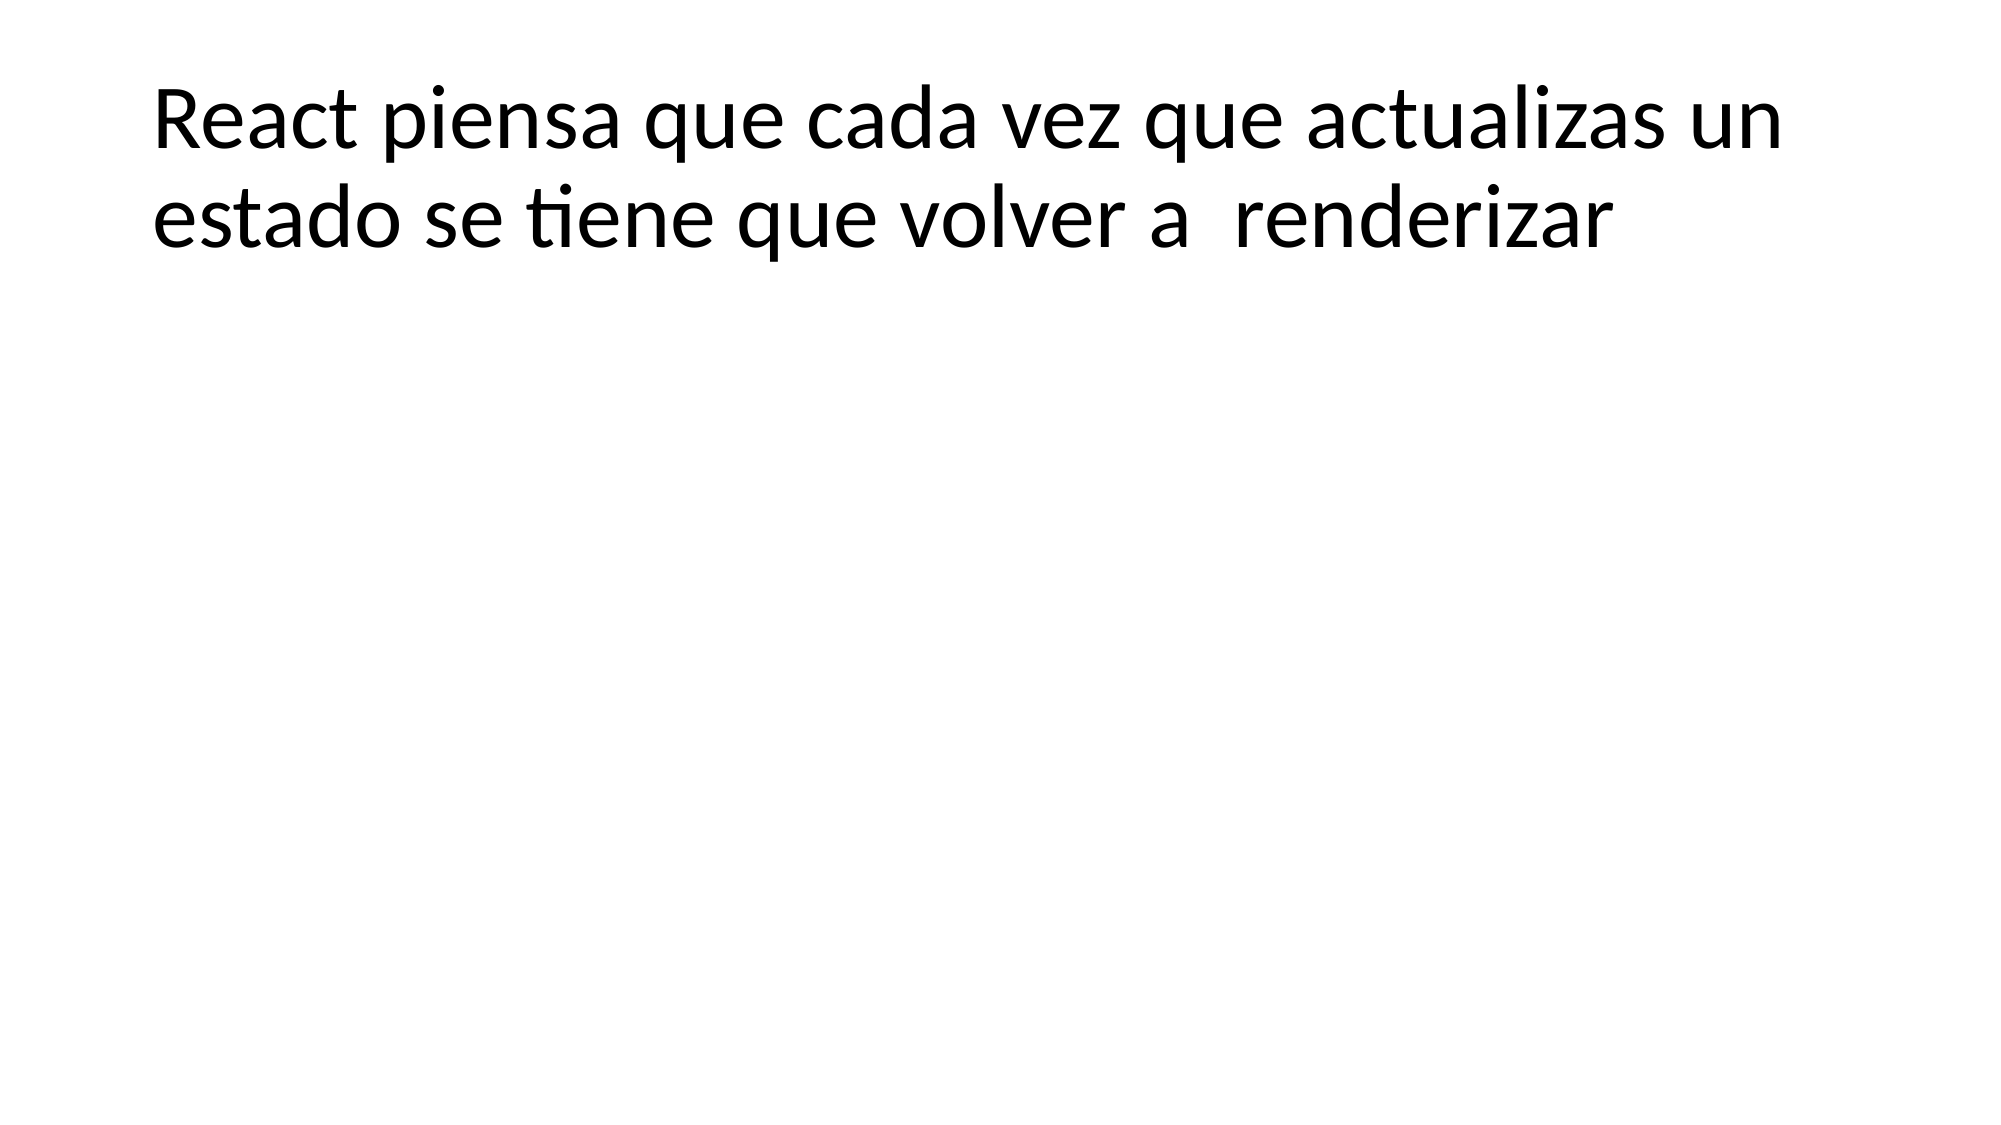

# React piensa que cada vez que actualizas un estado se tiene que volver a  renderizar